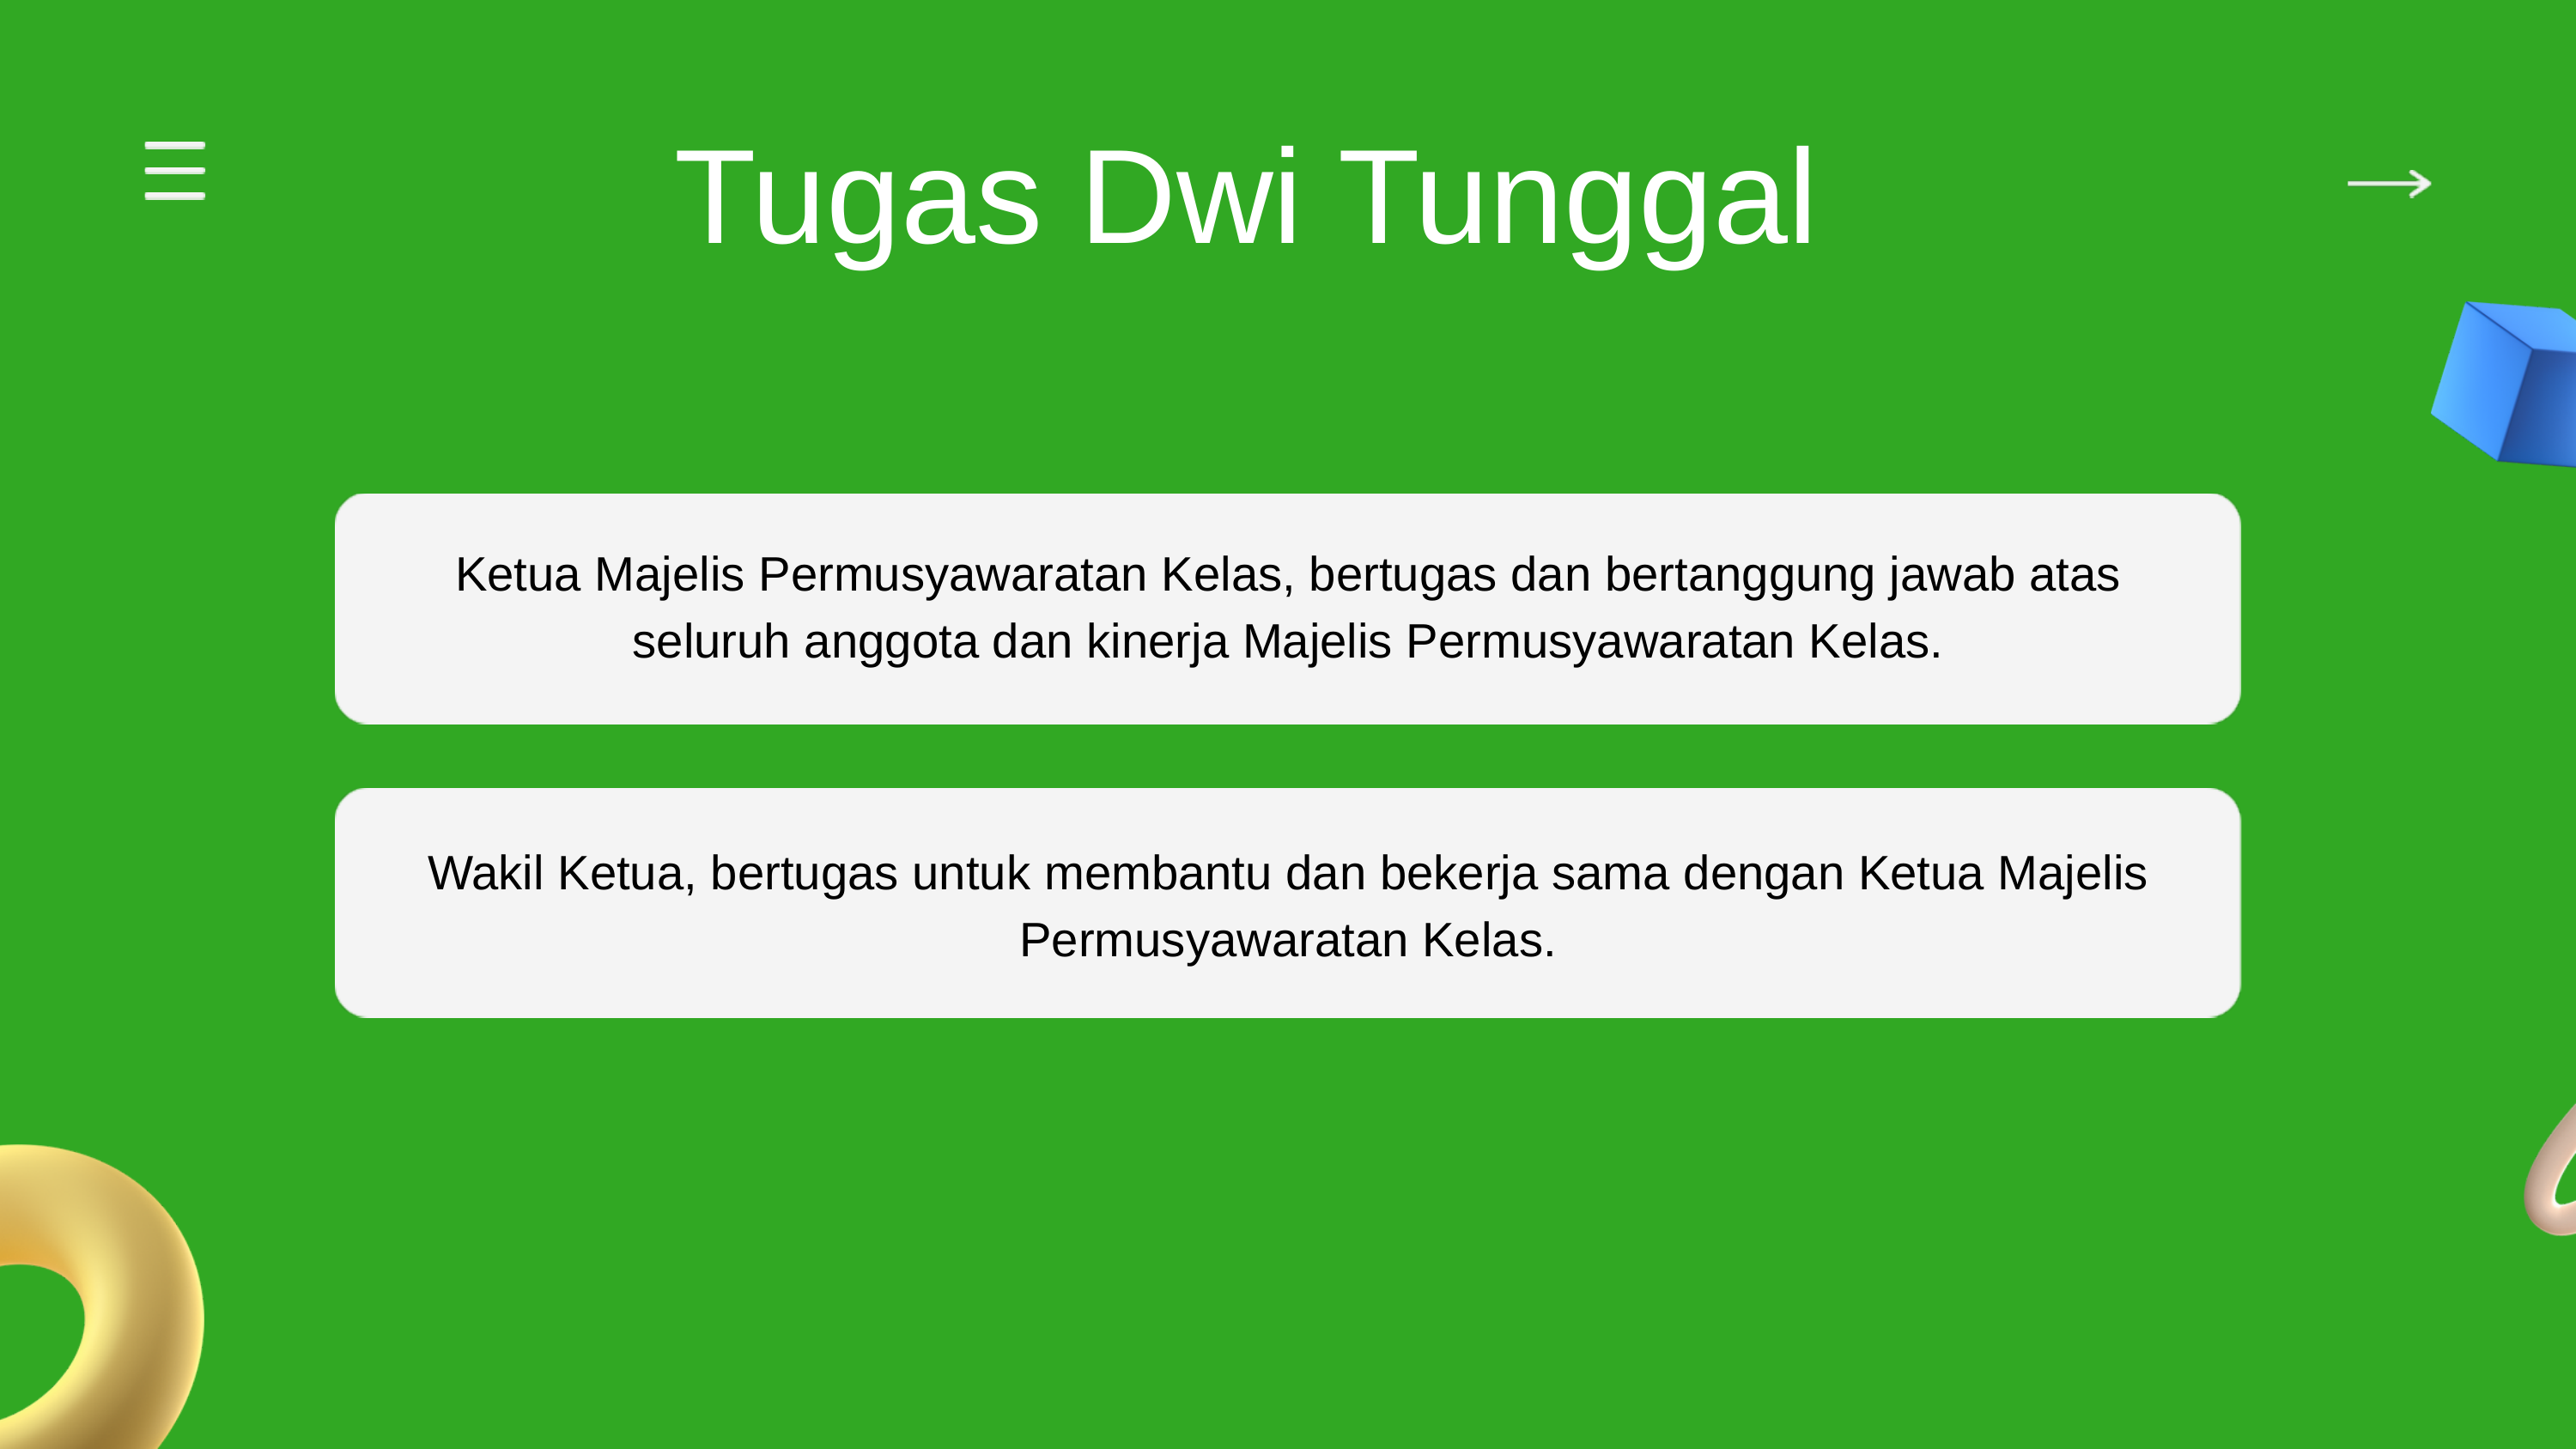

Tugas Dwi Tunggal

Ketua Majelis Permusyawaratan Kelas, bertugas dan bertanggung jawab atas seluruh anggota dan kinerja Majelis Permusyawaratan Kelas.

Wakil Ketua, bertugas untuk membantu dan bekerja sama dengan Ketua Majelis Permusyawaratan Kelas.